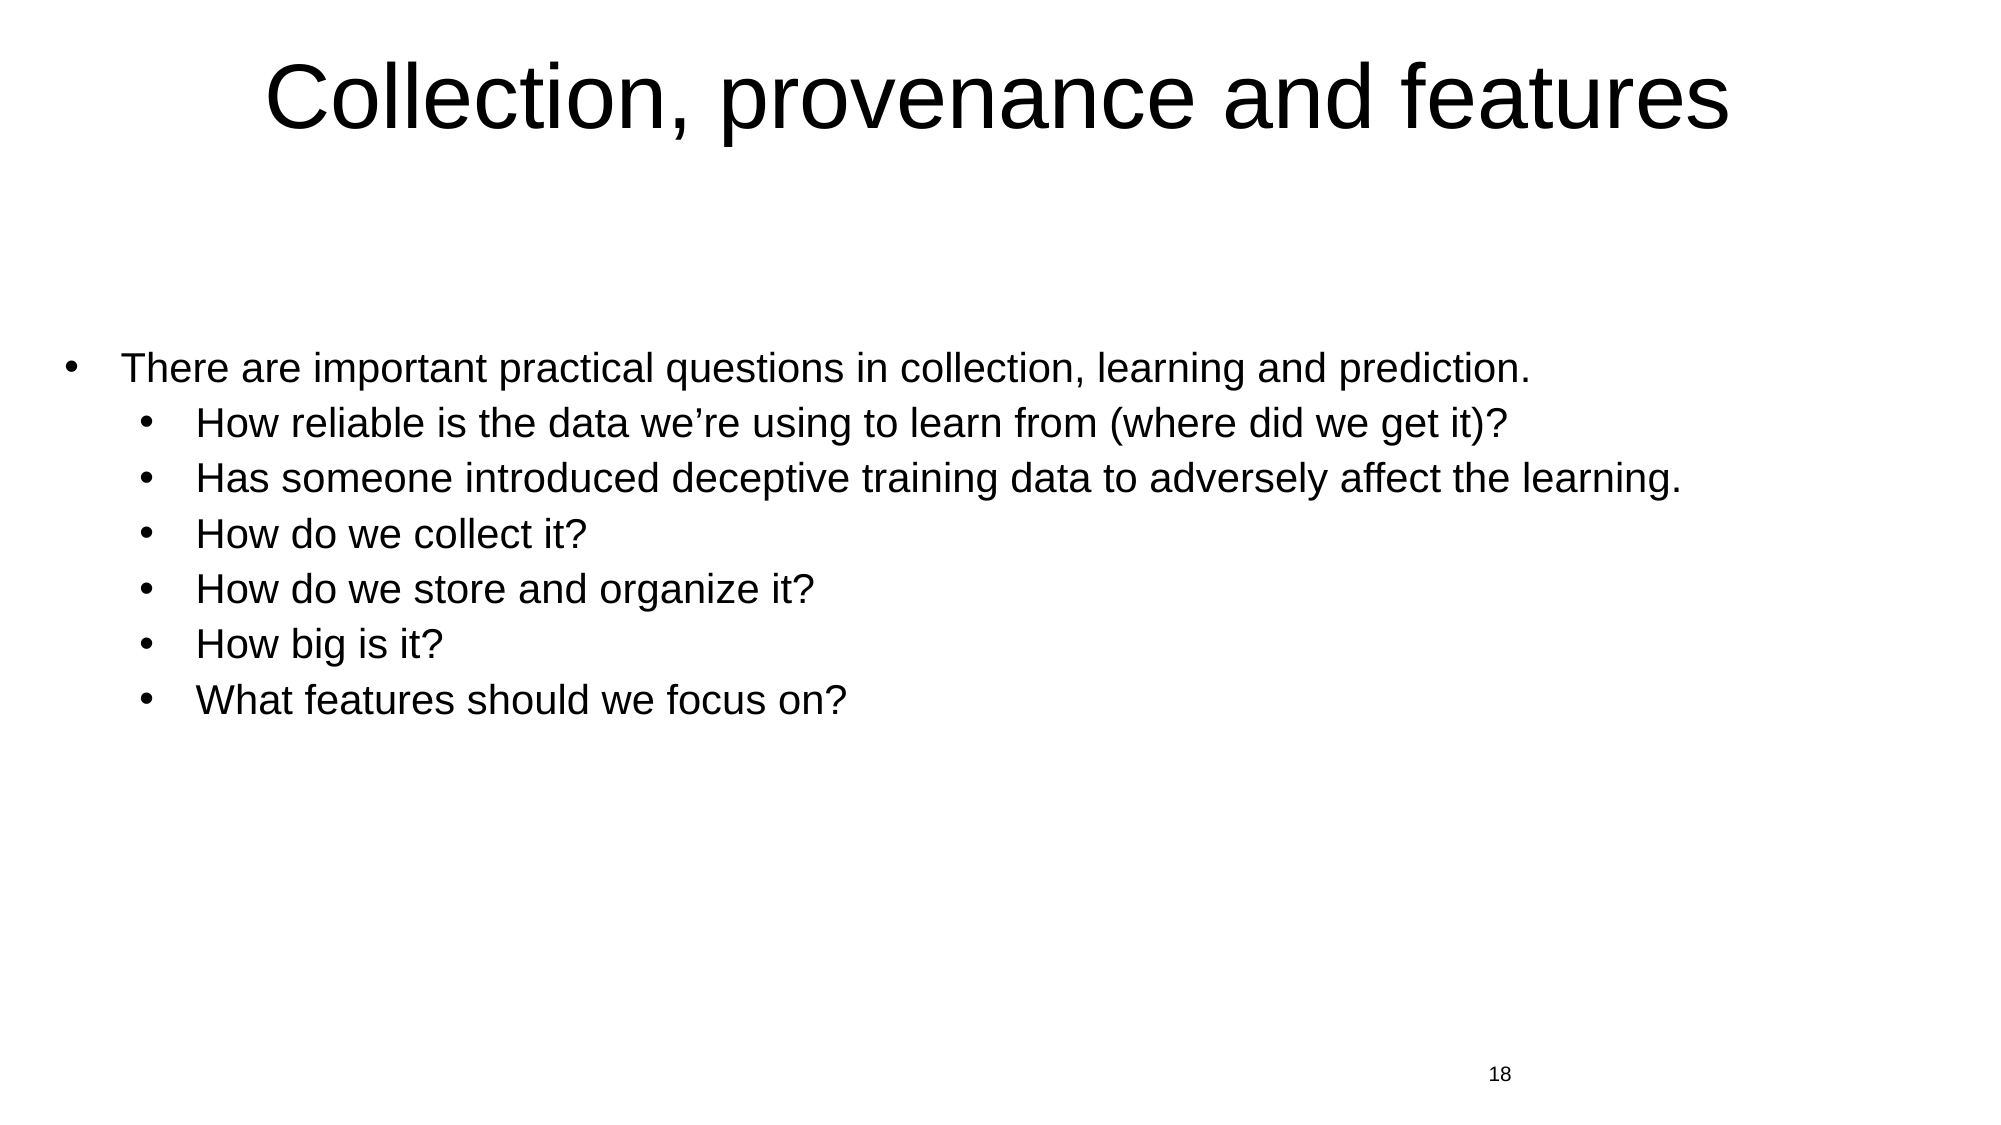

# Collection, provenance and features
There are important practical questions in collection, learning and prediction.
How reliable is the data we’re using to learn from (where did we get it)?
Has someone introduced deceptive training data to adversely affect the learning.
How do we collect it?
How do we store and organize it?
How big is it?
What features should we focus on?

18